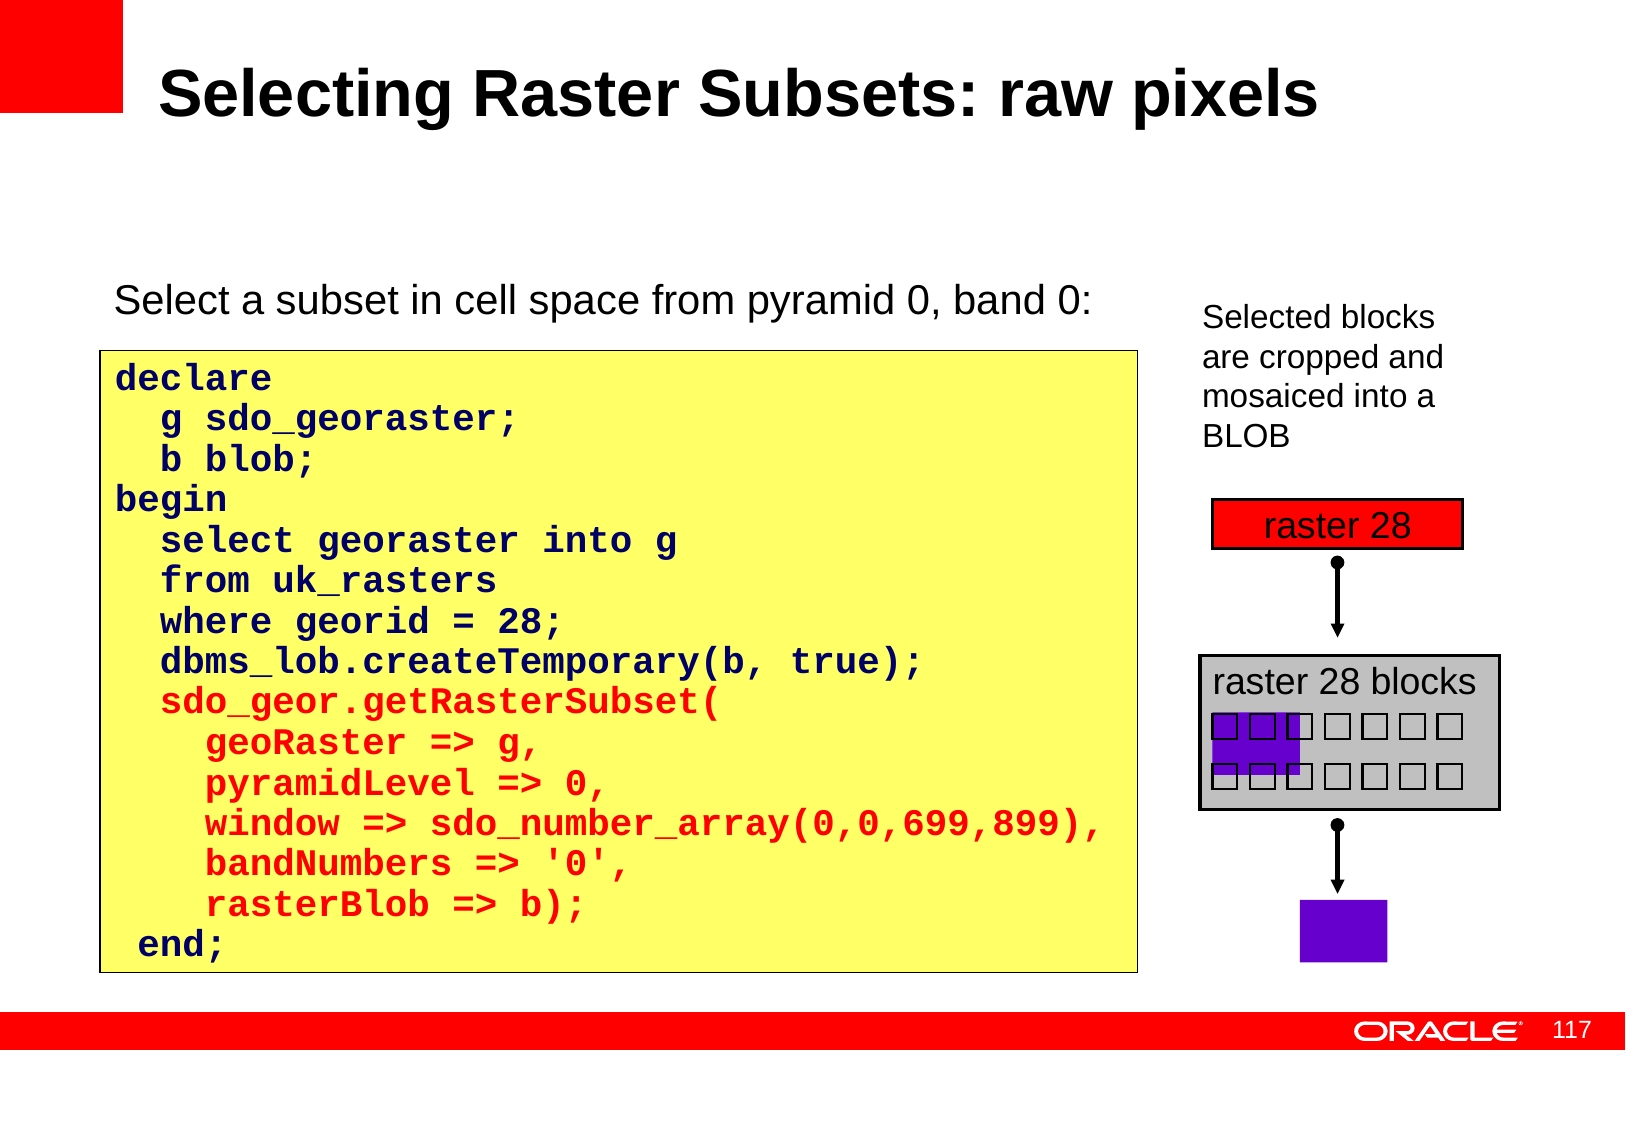

# Selecting Raster Subsets: raw pixels
Select a subset in cell space from pyramid 0, band 0:
Selected blocks are cropped and mosaiced into a BLOB
declare
  g sdo_georaster;
  b blob;
begin
  select georaster into g
  from uk_rasters
  where georid = 28;
  dbms_lob.createTemporary(b, true);
  sdo_geor.getRasterSubset(
    geoRaster => g,
    pyramidLevel => 0,
    window => sdo_number_array(0,0,699,899),
    bandNumbers => '0',
    rasterBlob => b);
 end;
raster 28

 raster 28 blocks